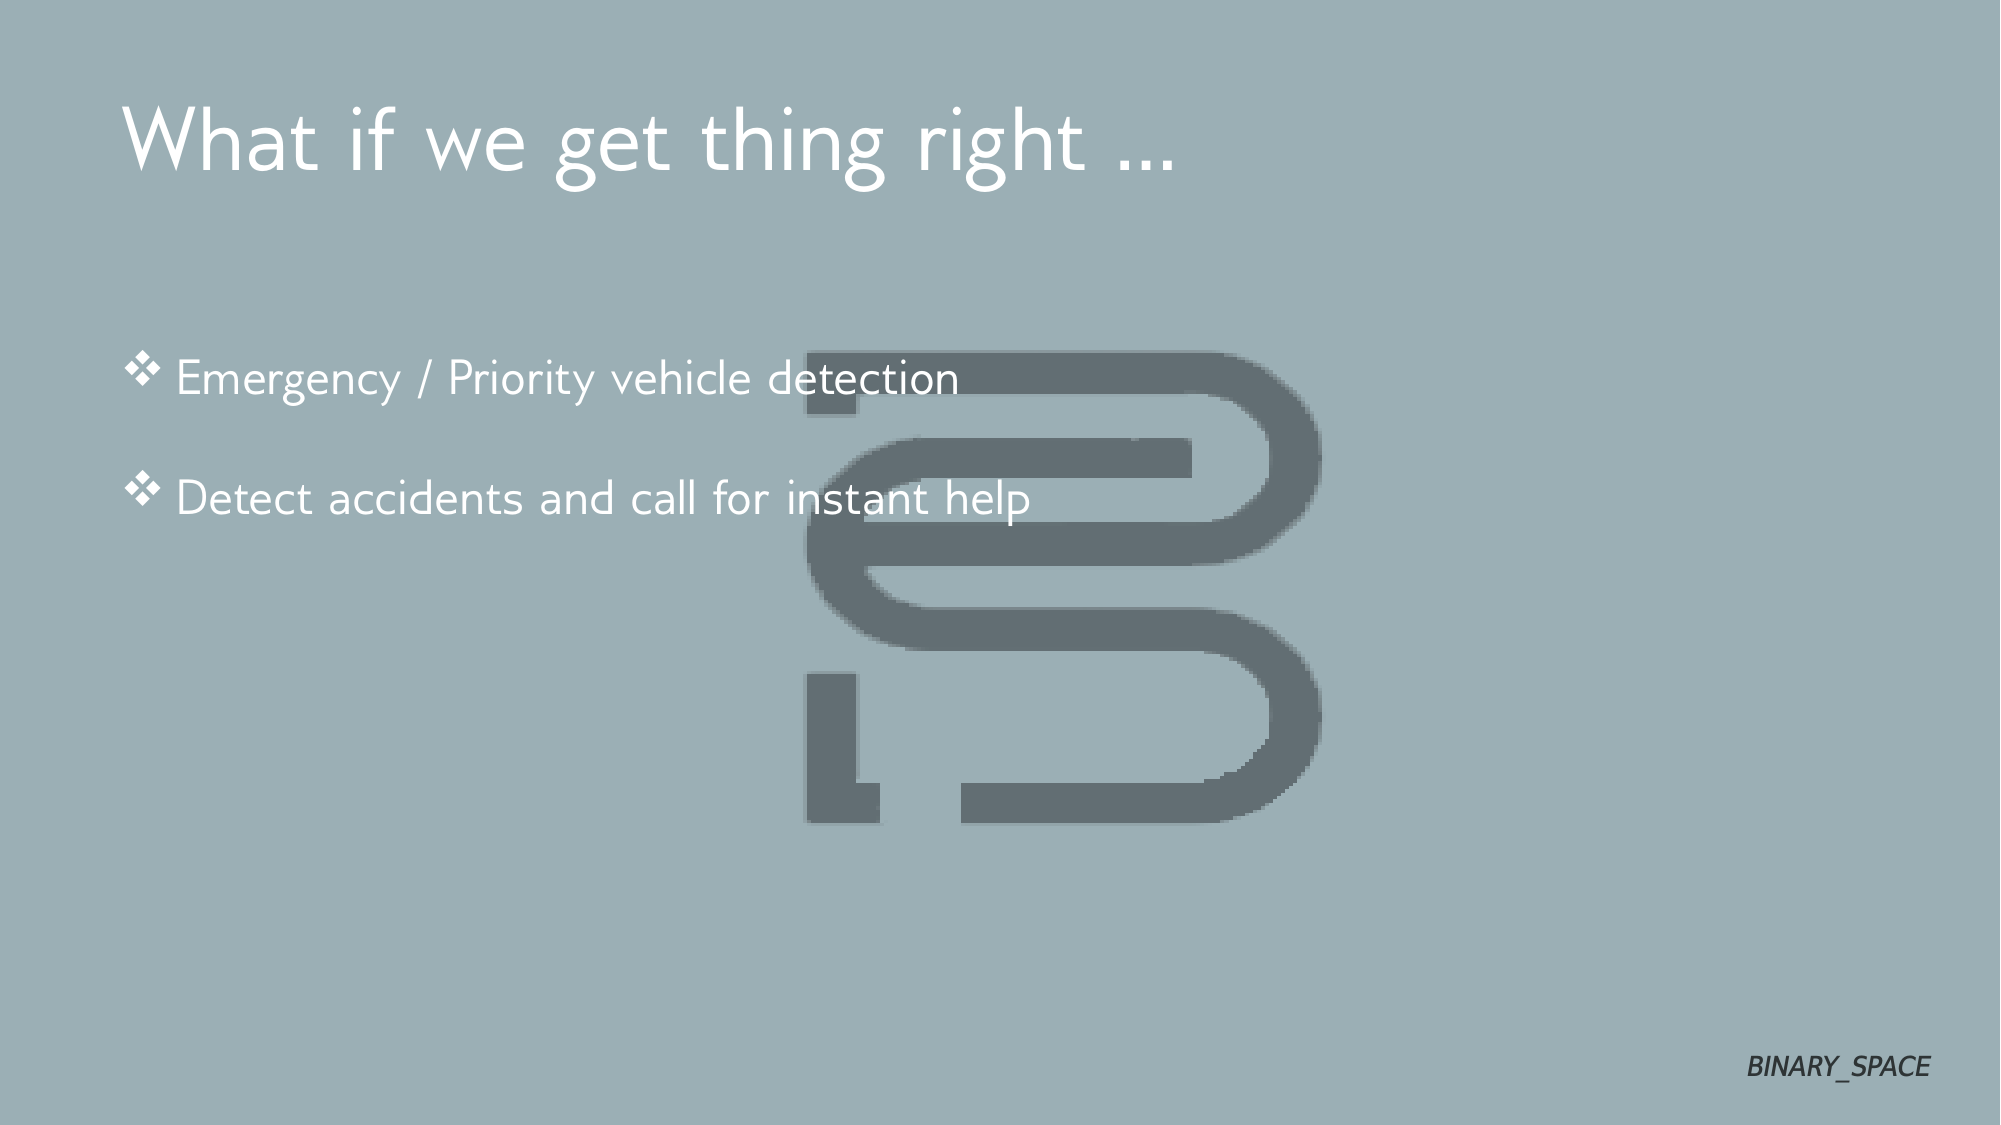

What if we get thing right …

Emergency / Priority vehicle detection

Detect accidents and call for instant help

BINARY_SPACE